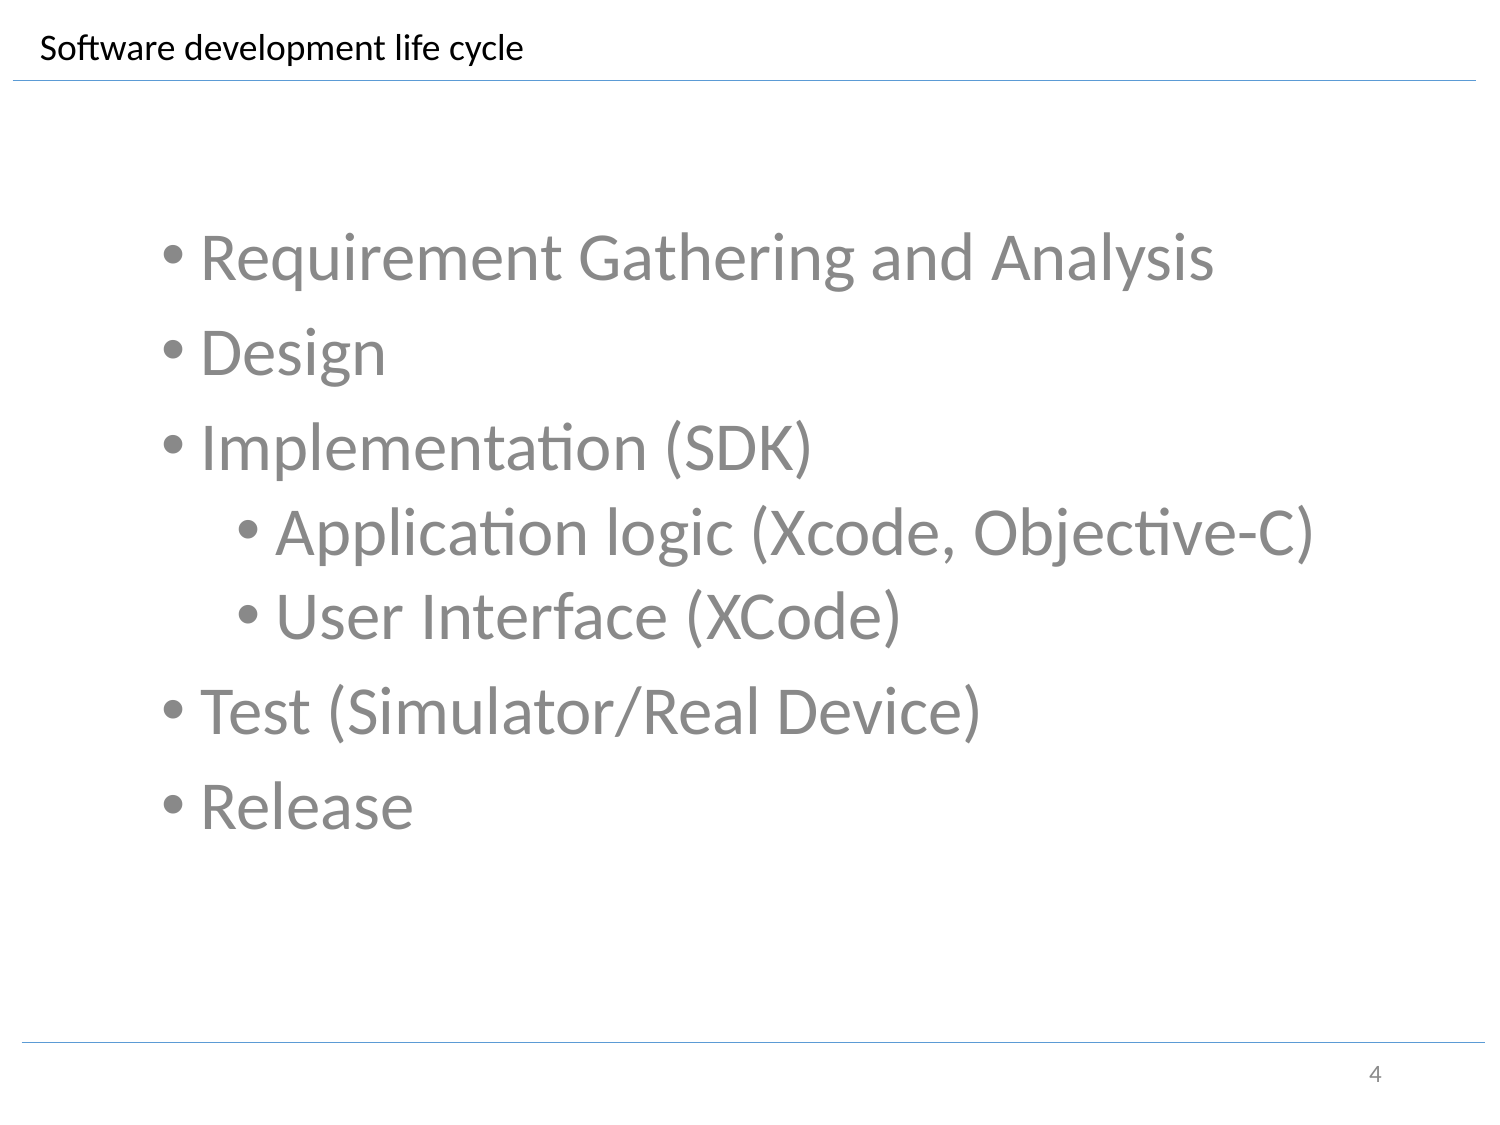

Software development life cycle

 Requirement Gathering and Analysis
 Design
 Implementation (SDK)
 Application logic (Xcode, Objective-C)
 User Interface (XCode)
 Test (Simulator/Real Device)
 Release

4